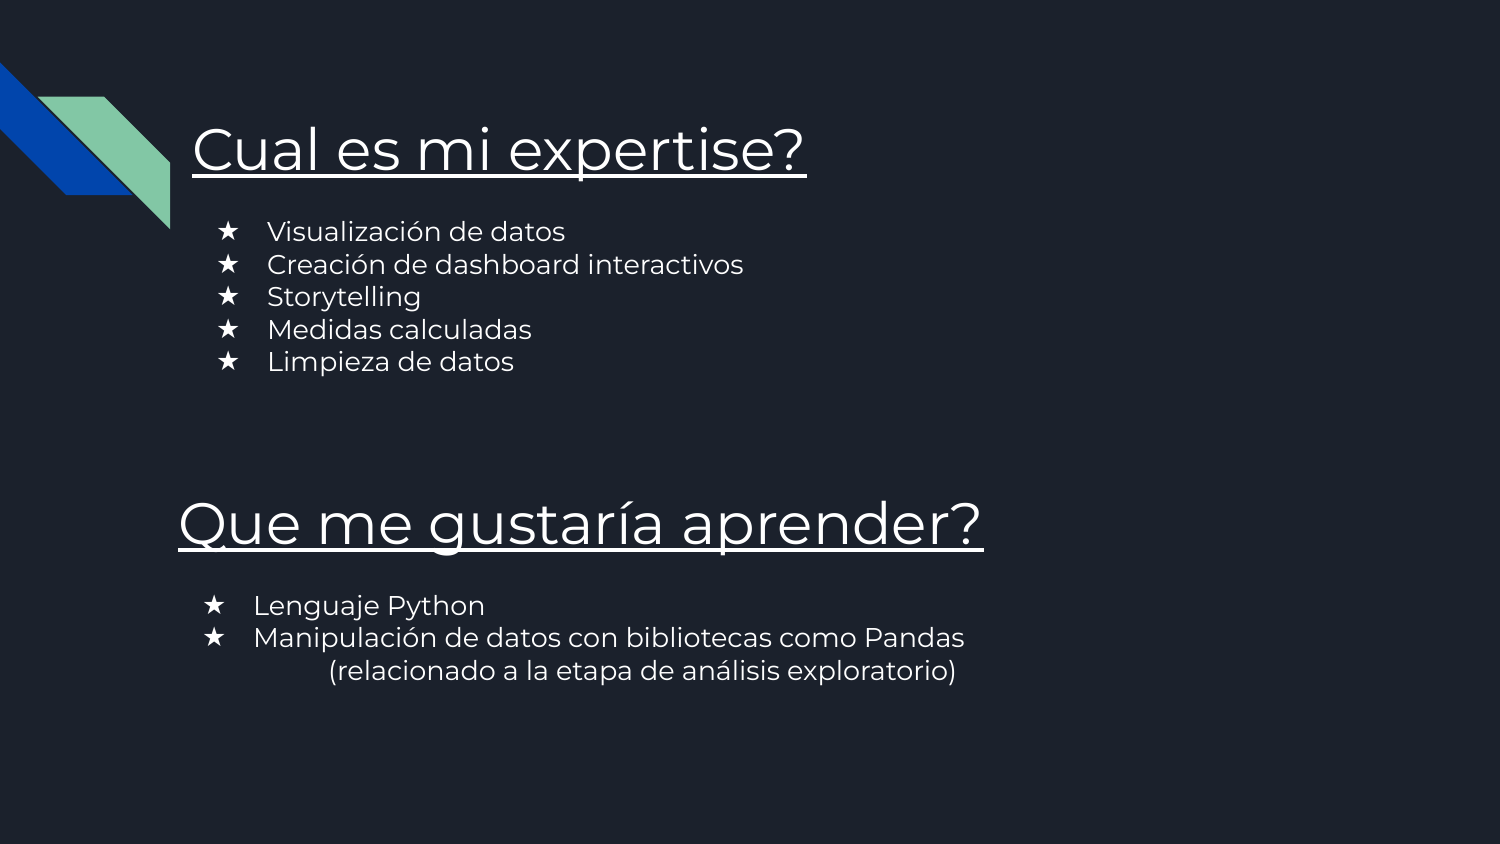

Cual es mi expertise?

Visualización de datos
Creación de dashboard interactivos
Storytelling
Medidas calculadas
Limpieza de datos
Que me gustaría aprender?

Lenguaje Python
Manipulación de datos con bibliotecas como Pandas
(relacionado a la etapa de análisis exploratorio)